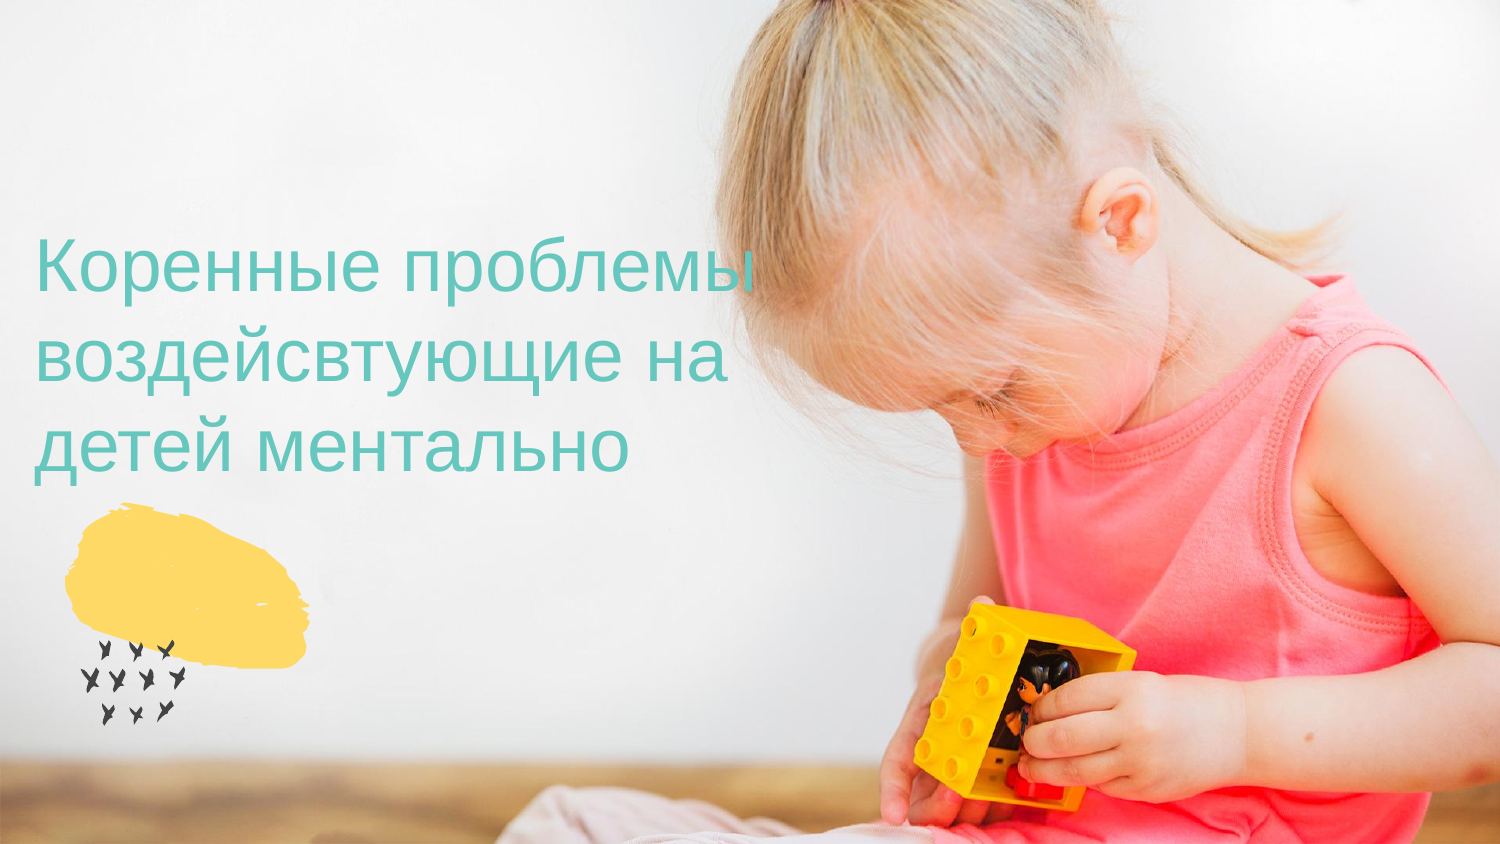

# Коренные проблемы воздейсвтующие на детей ментально